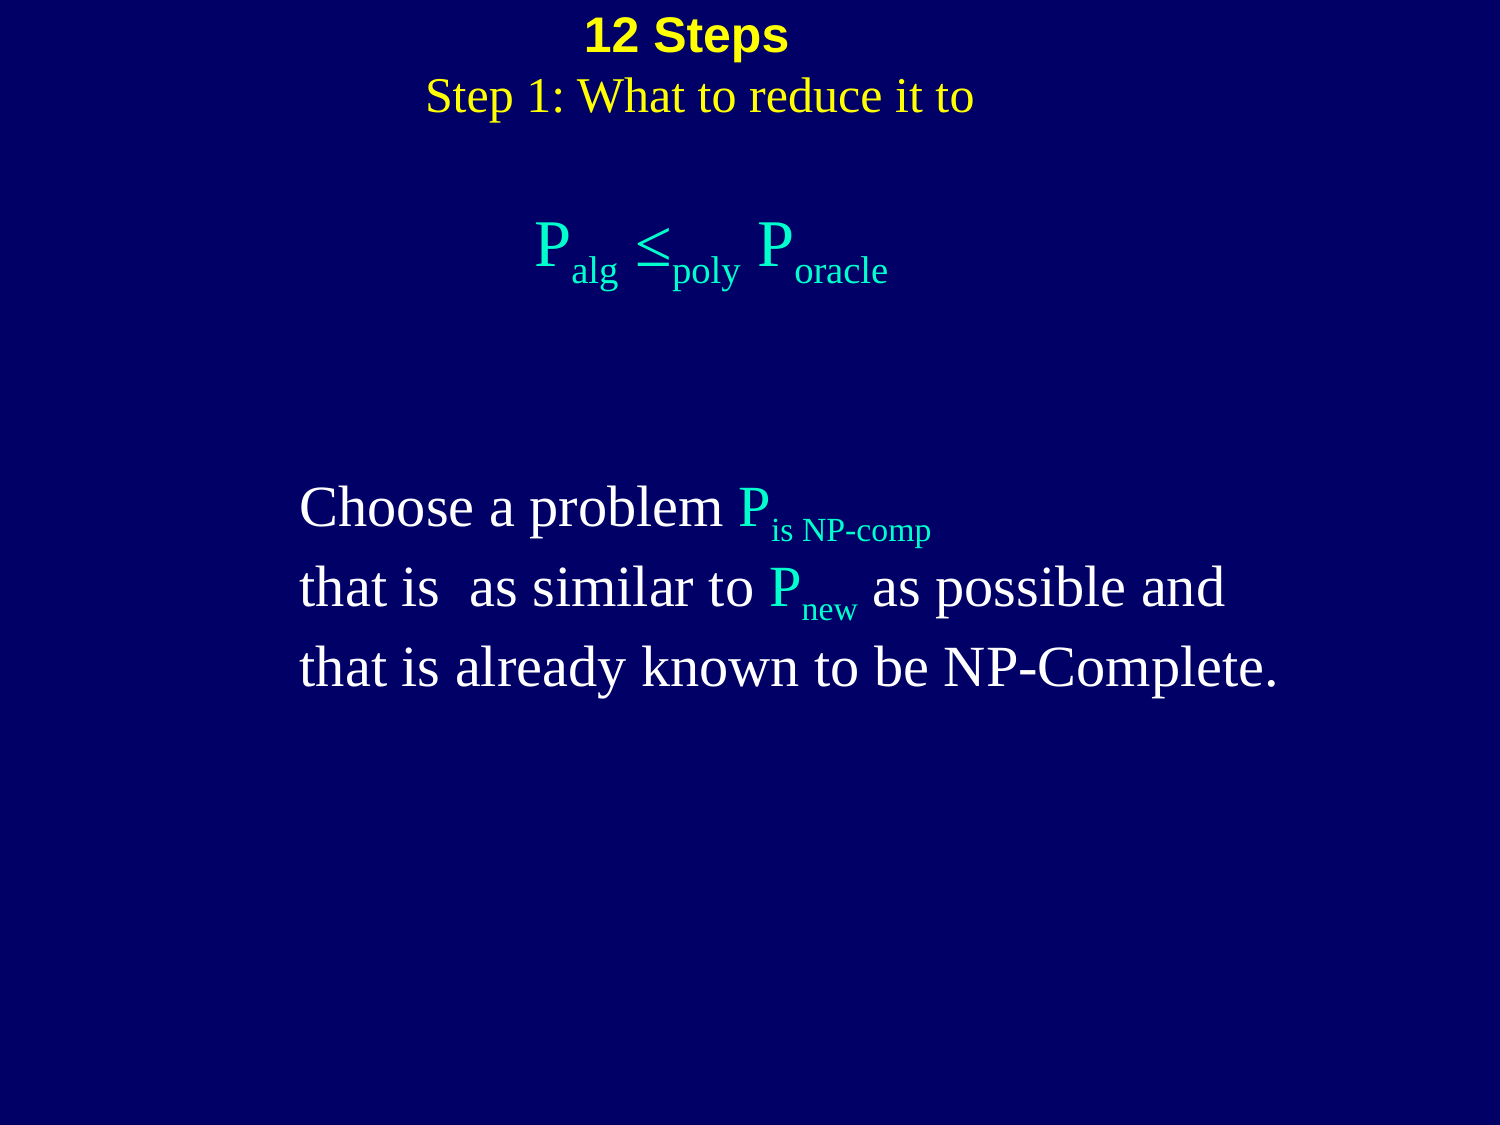

12 Steps
Step 1: What to reduce it to
Palg ≤poly Poracle
Choose a problem Pis NP-comp
that is  as similar to Pnew as possible and
that is already known to be NP-Complete.